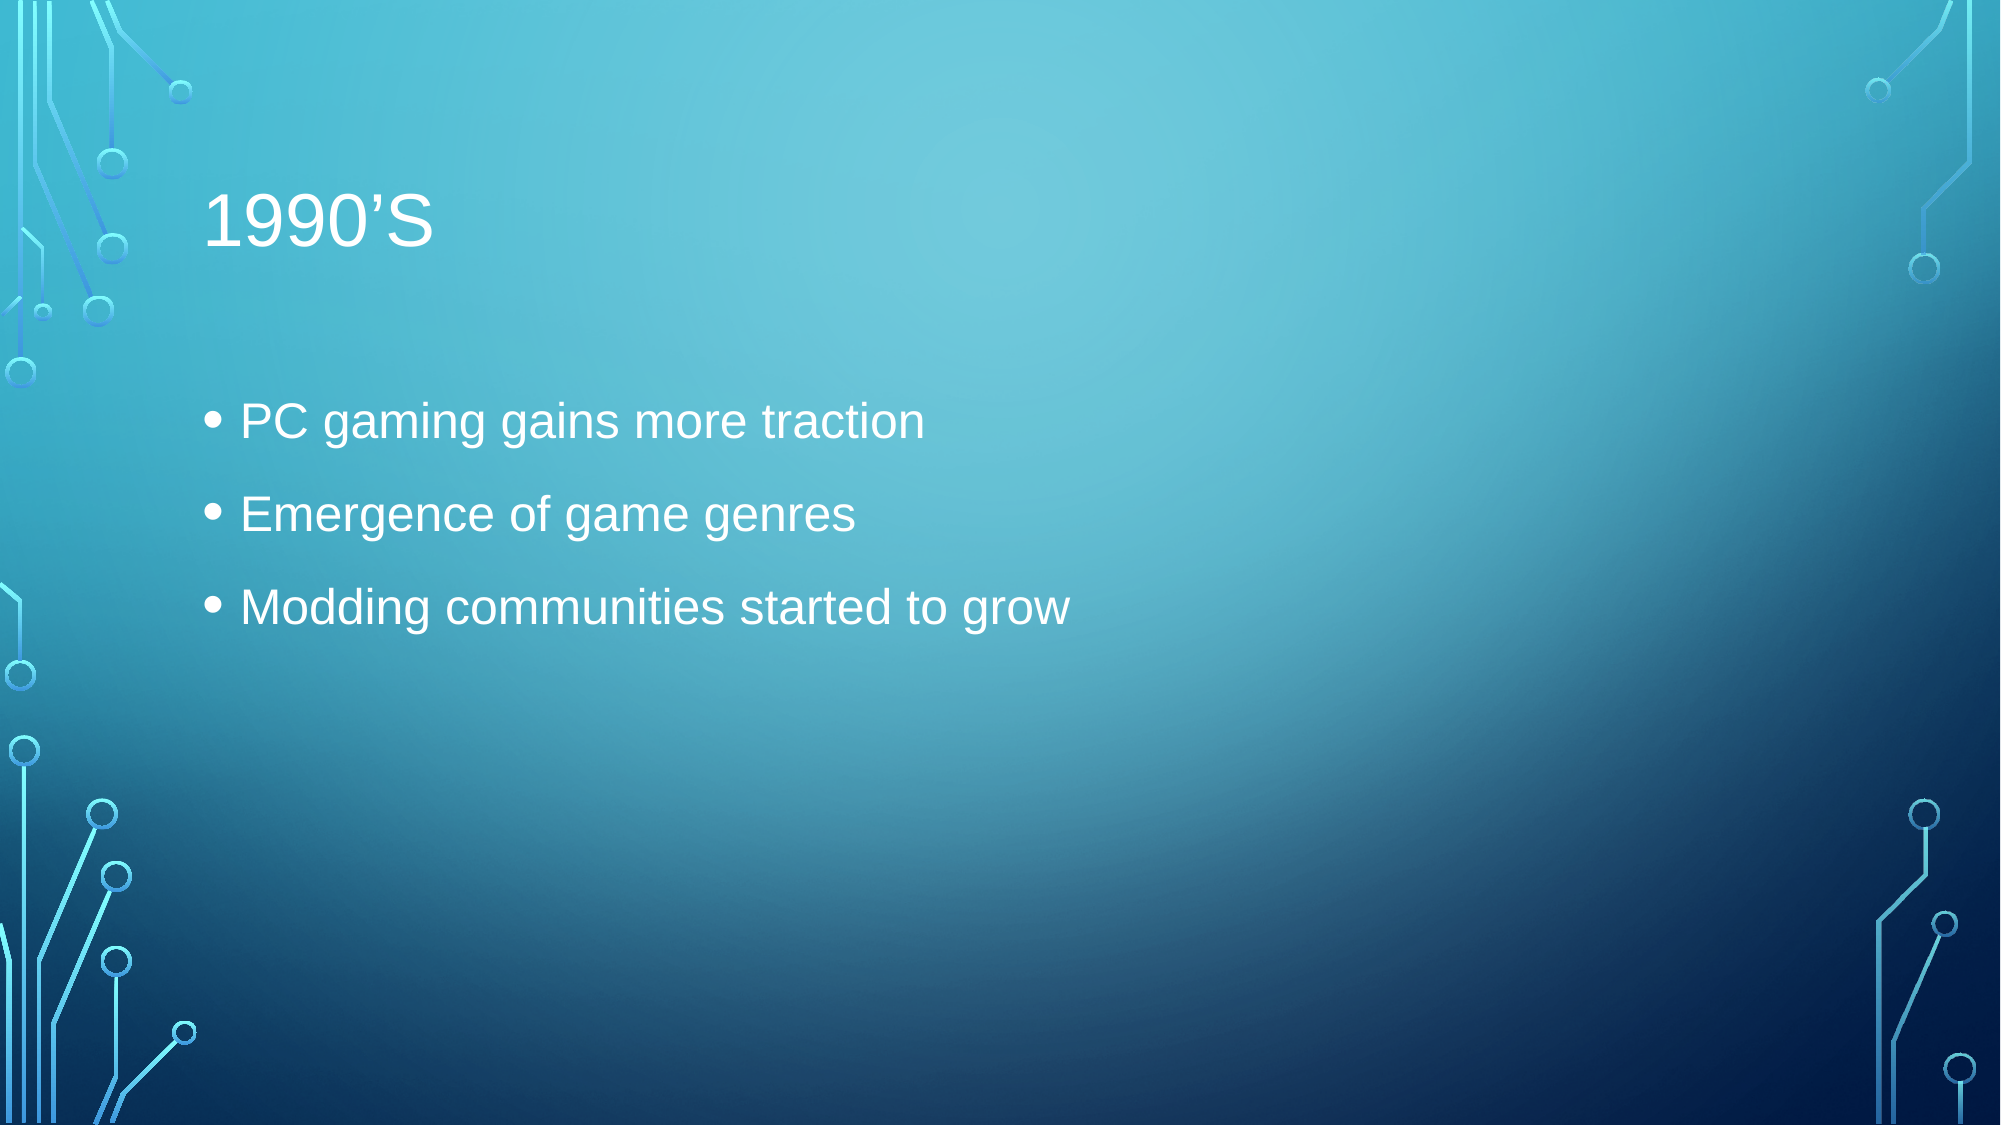

# 1990’s
PC gaming gains more traction
Emergence of game genres
Modding communities started to grow